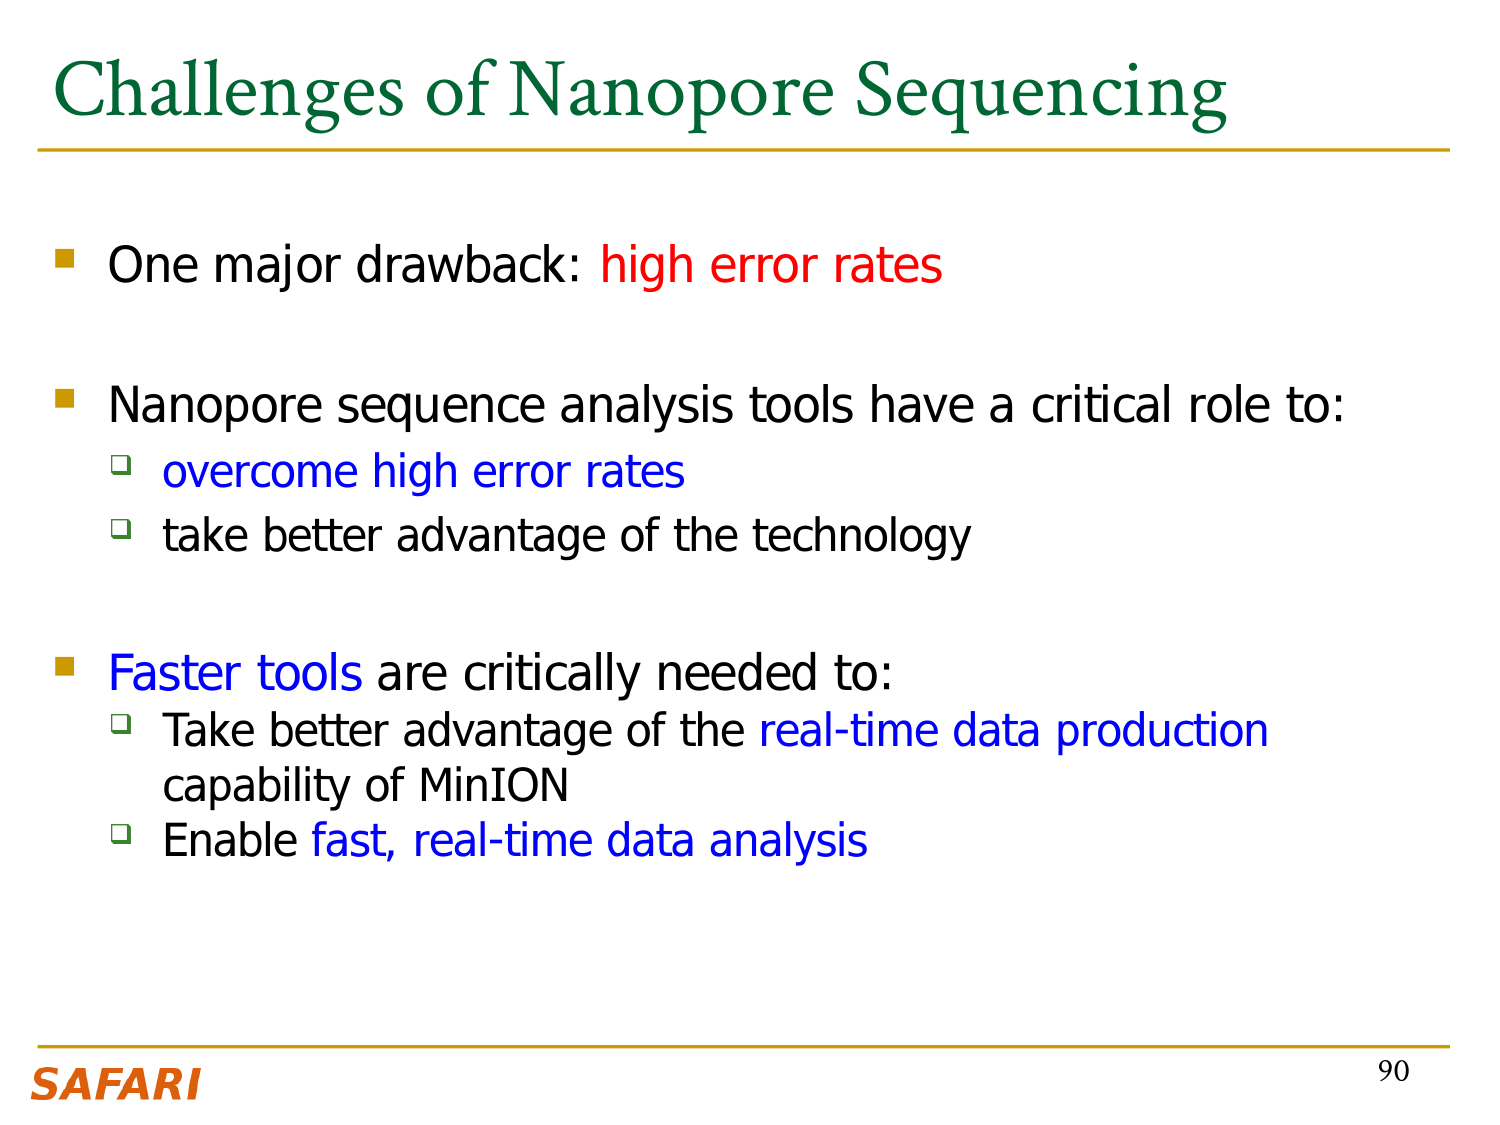

# Challenges of Nanopore Sequencing
One major drawback: high error rates

Nanopore sequence analysis tools have a critical role to:
overcome high error rates
take better advantage of the technology

Faster tools are critically needed to:
Take better advantage of the real-time data production capability of MinION
Enable fast, real-time data analysis

90